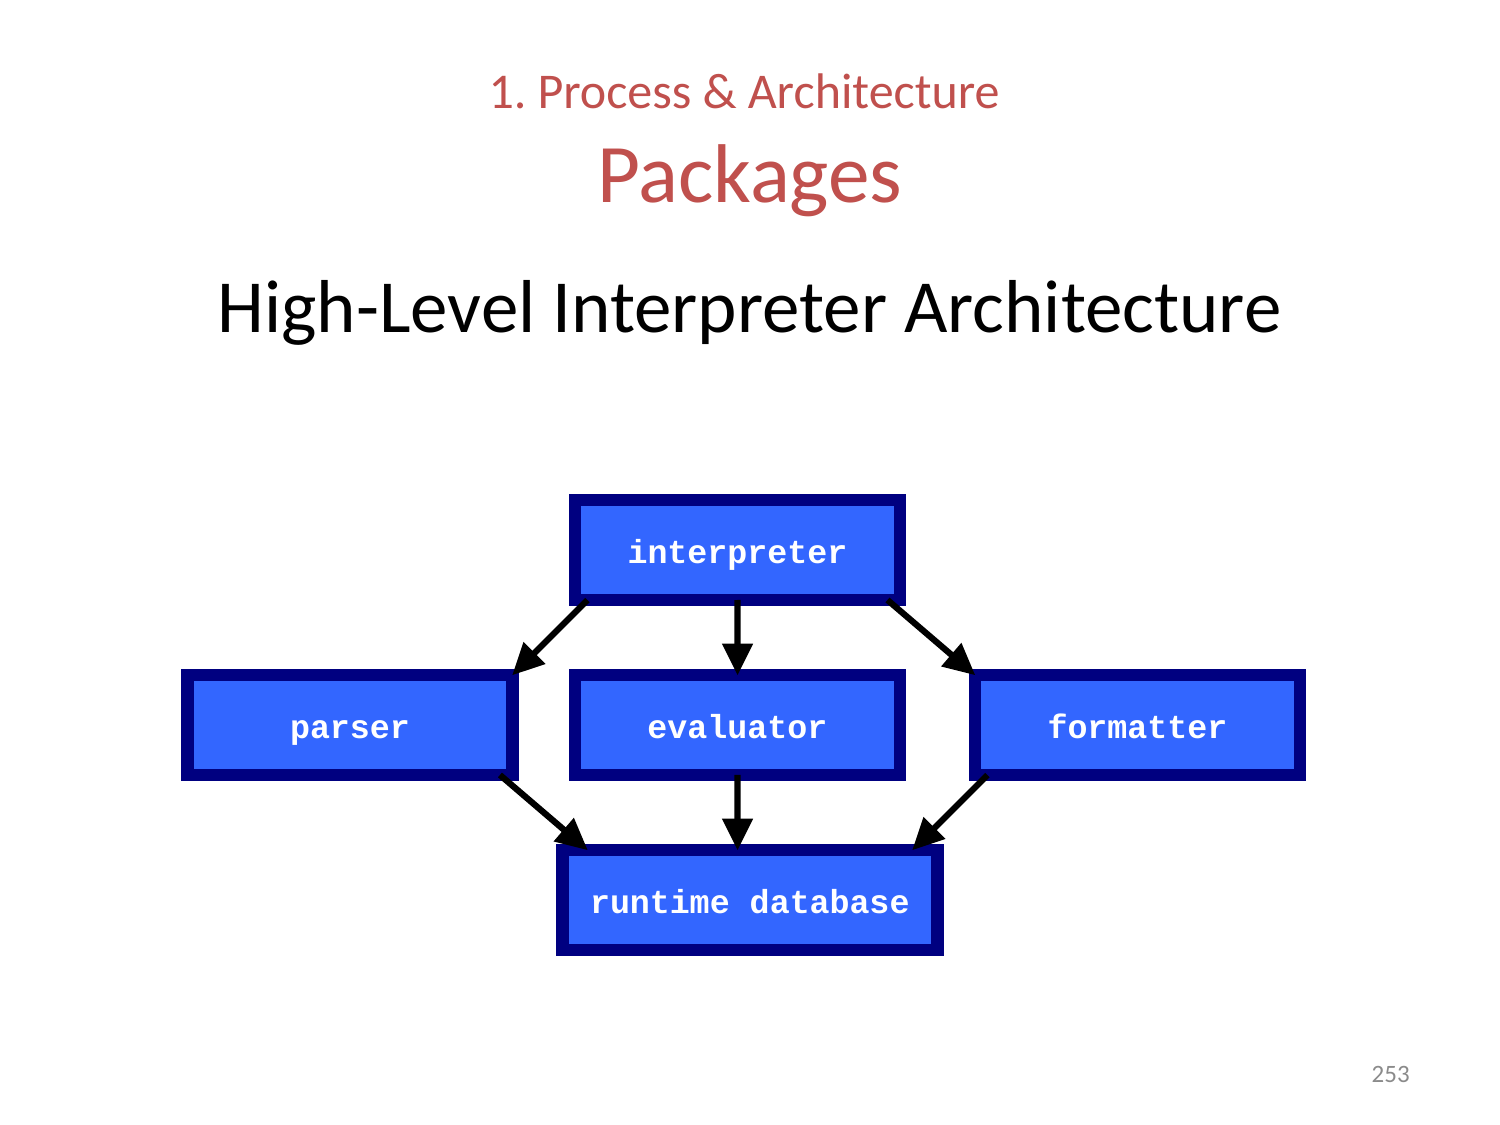

# 1. Process & Architecture Packages
High-Level Interpreter Architecture

interpreter

parser
evaluator
formatter

runtime database
253